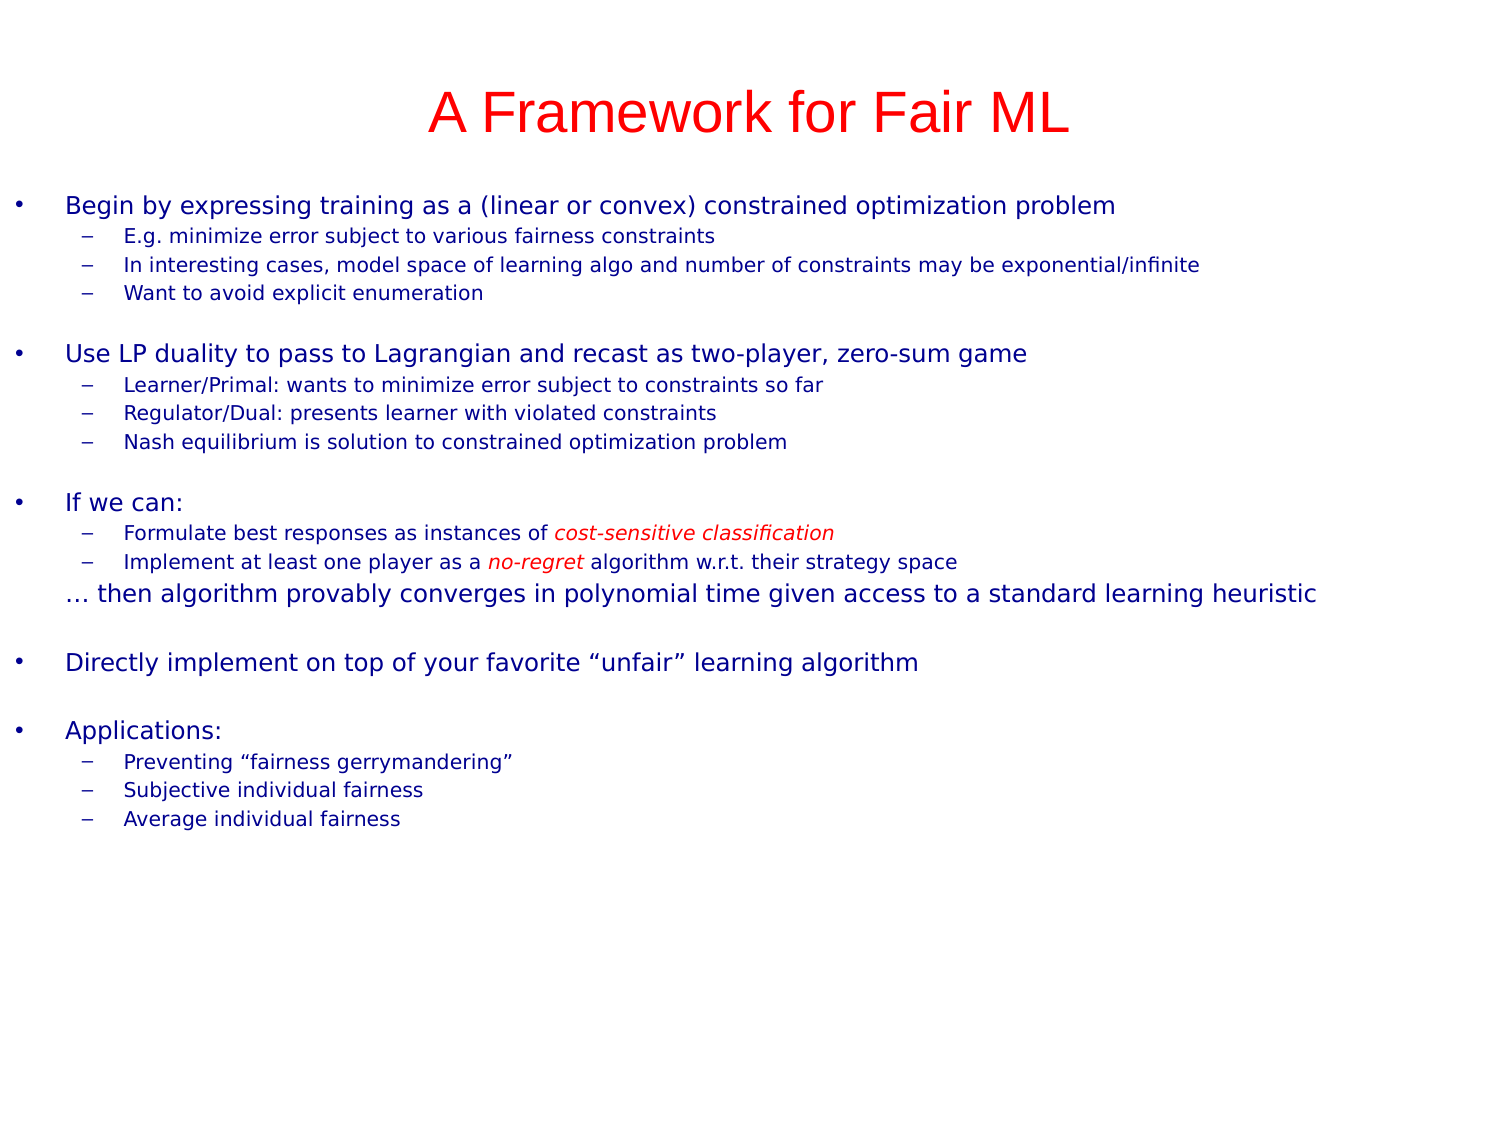

A Framework for Fair ML

Begin by expressing training as a (linear or convex) constrained optimization problem
E.g. minimize error subject to various fairness constraints
In interesting cases, model space of learning algo and number of constraints may be exponential/infinite
Want to avoid explicit enumeration

Use LP duality to pass to Lagrangian and recast as two-player, zero-sum game
Learner/Primal: wants to minimize error subject to constraints so far
Regulator/Dual: presents learner with violated constraints
Nash equilibrium is solution to constrained optimization problem

If we can:
Formulate best responses as instances of cost-sensitive classification
Implement at least one player as a no-regret algorithm w.r.t. their strategy space
	… then algorithm provably converges in polynomial time given access to a standard learning heuristic

Directly implement on top of your favorite “unfair” learning algorithm

Applications:
Preventing “fairness gerrymandering”
Subjective individual fairness
Average individual fairness